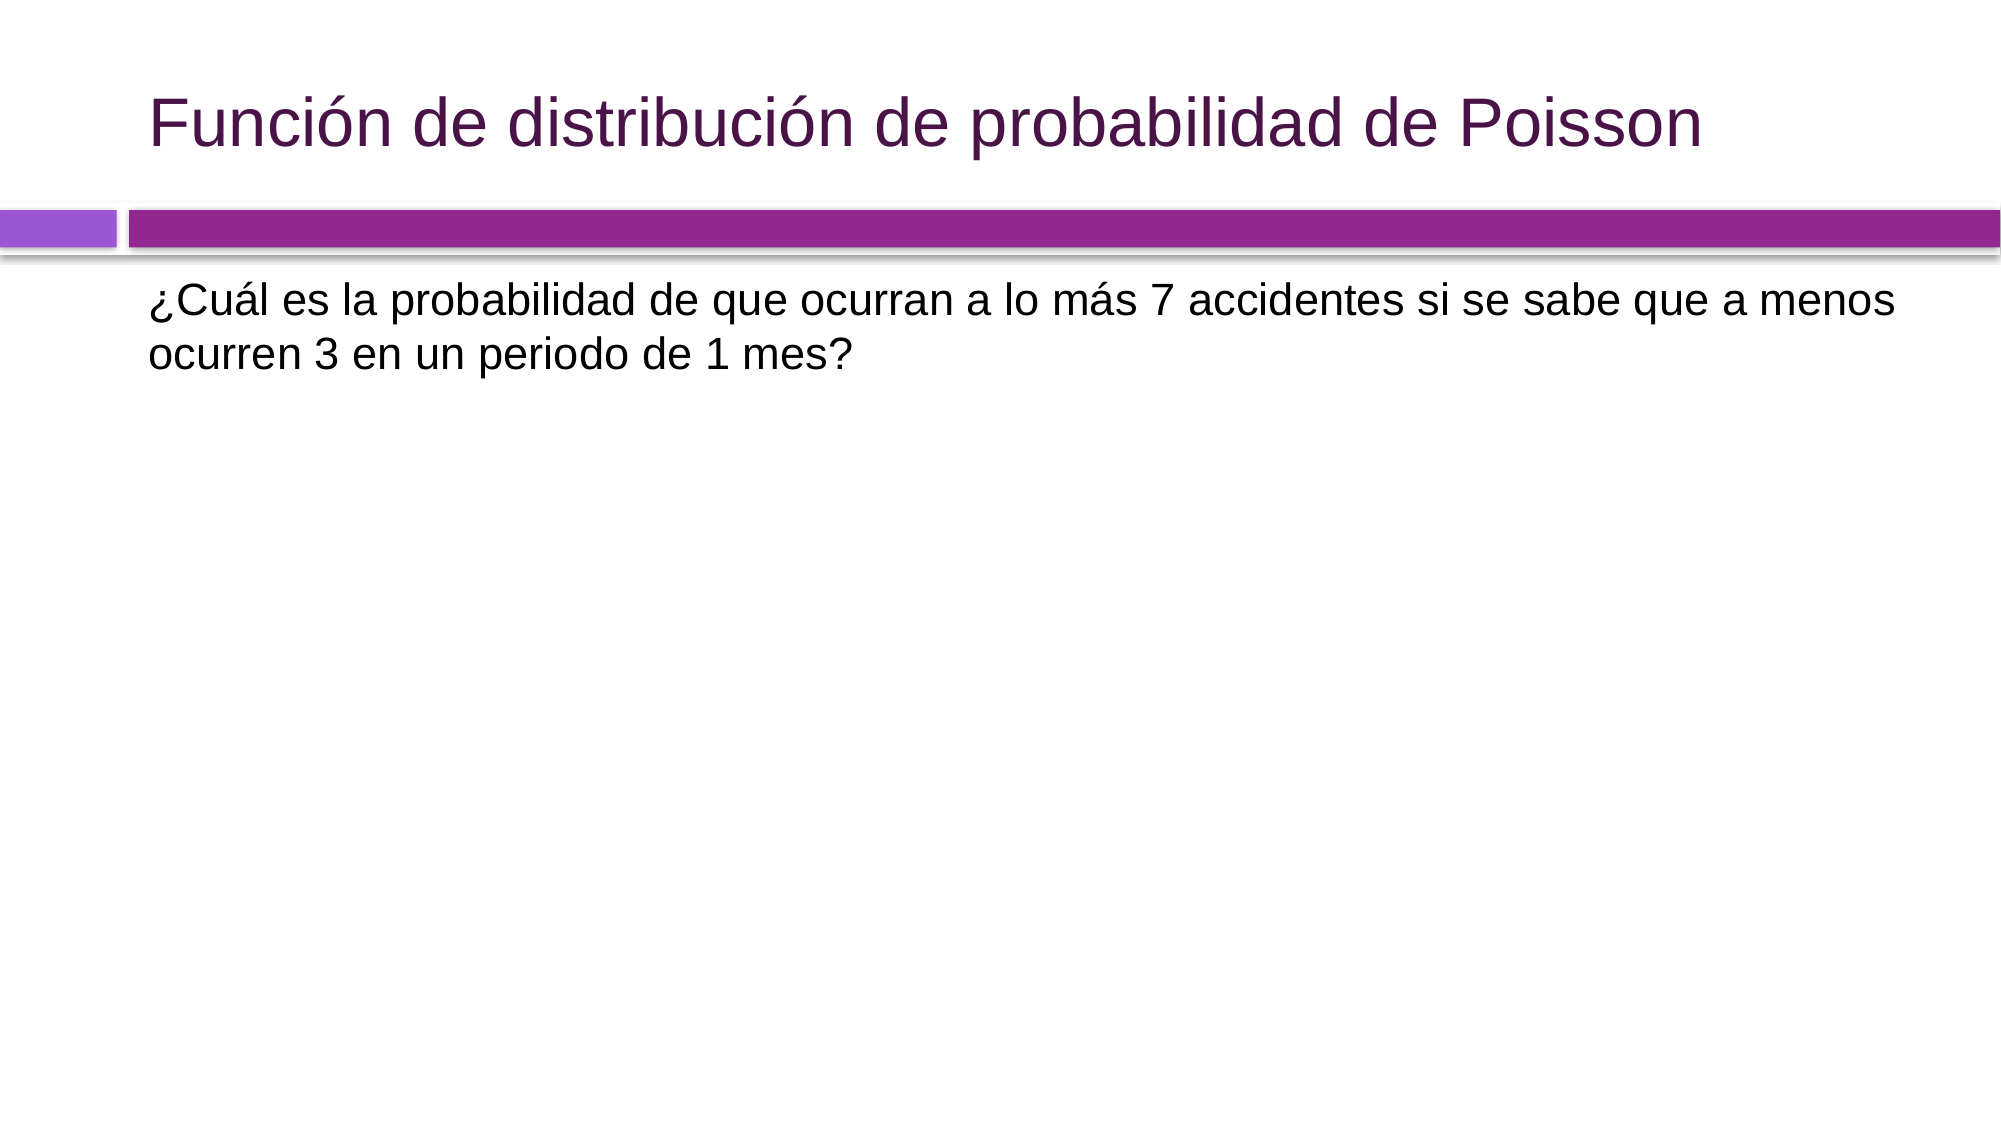

# Función de distribución de probabilidad de Poisson
¿Cuál es la probabilidad de que ocurran a lo más 7 accidentes si se sabe que a menos ocurren 3 en un periodo de 1 mes?